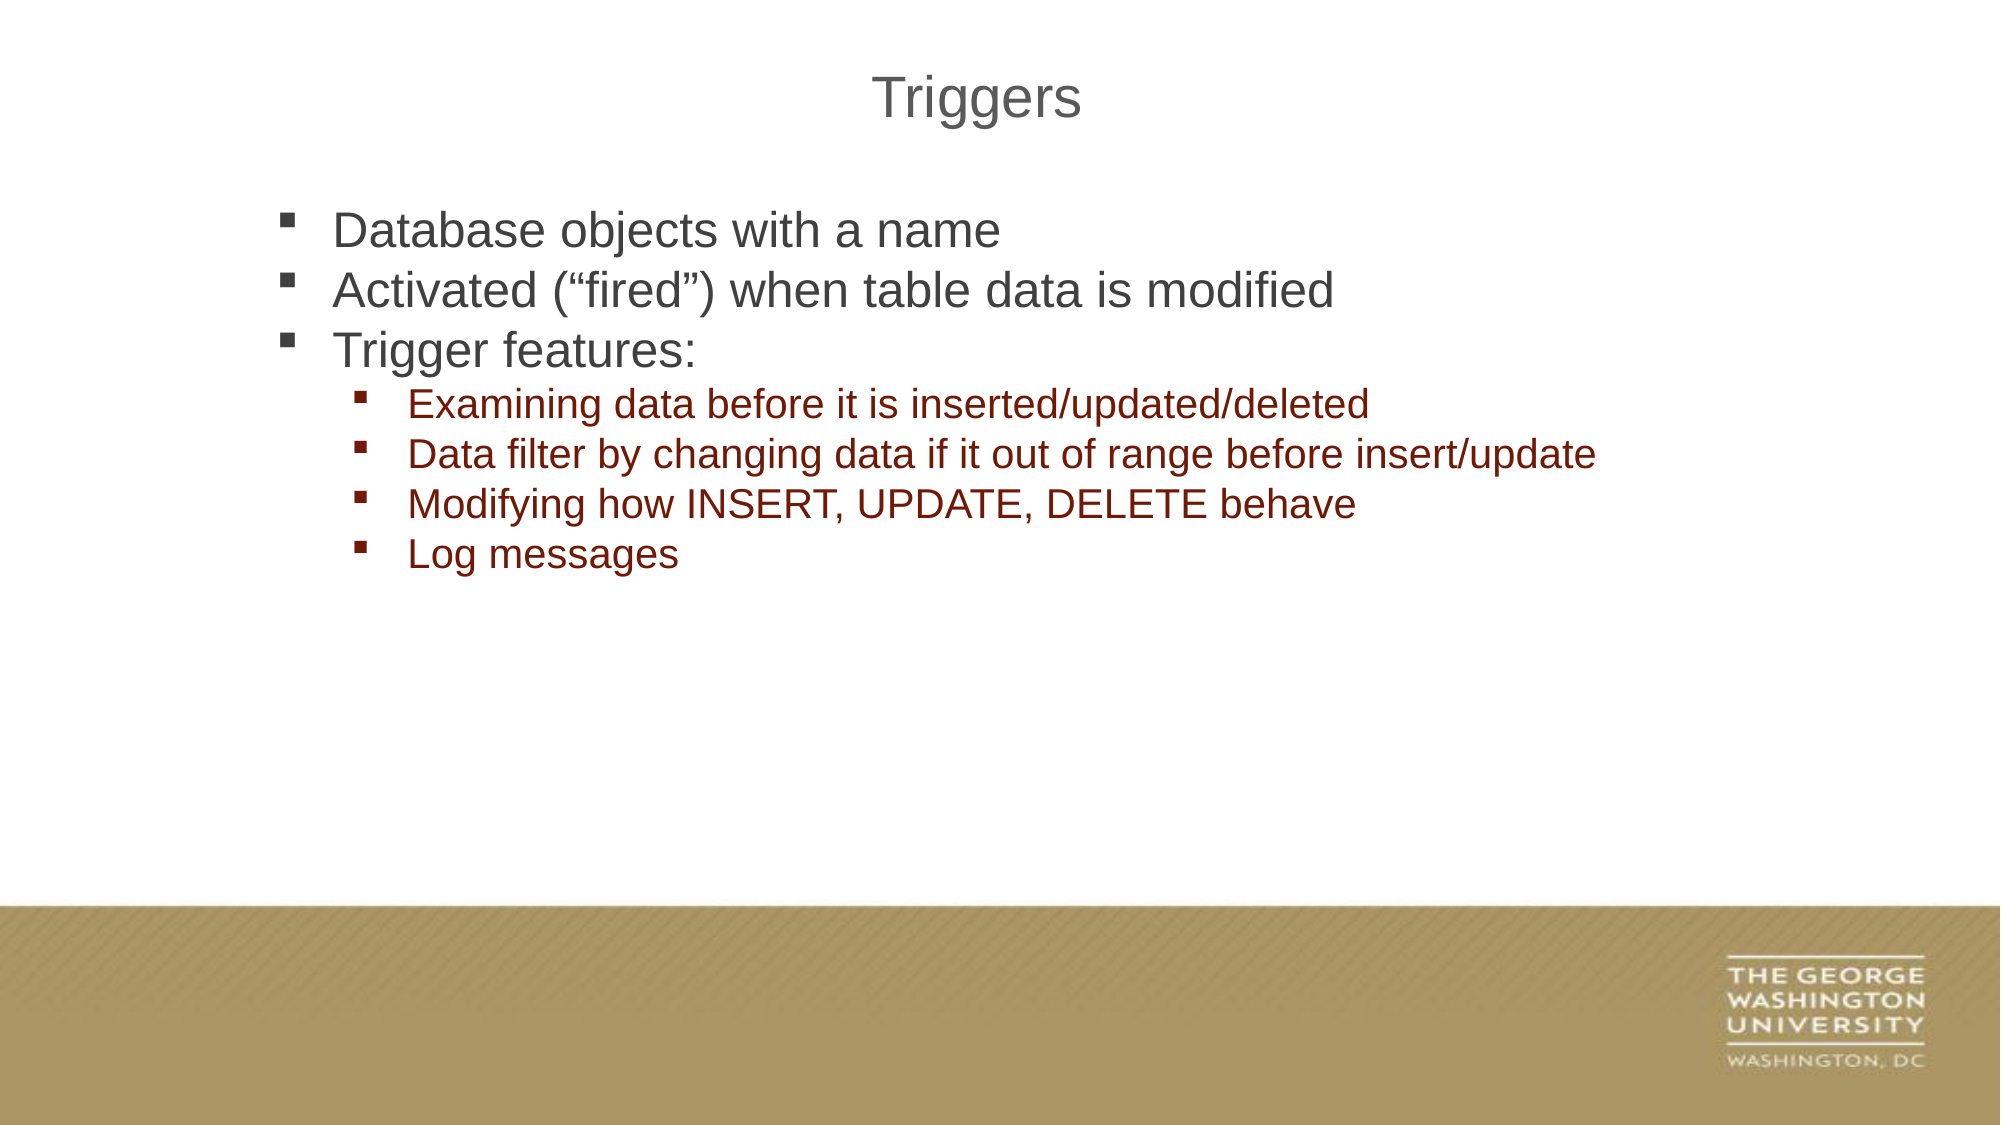

Triggers
Database objects with a name
Activated (“fired”) when table data is modified
Trigger features:
Examining data before it is inserted/updated/deleted
Data filter by changing data if it out of range before insert/update
Modifying how INSERT, UPDATE, DELETE behave
Log messages